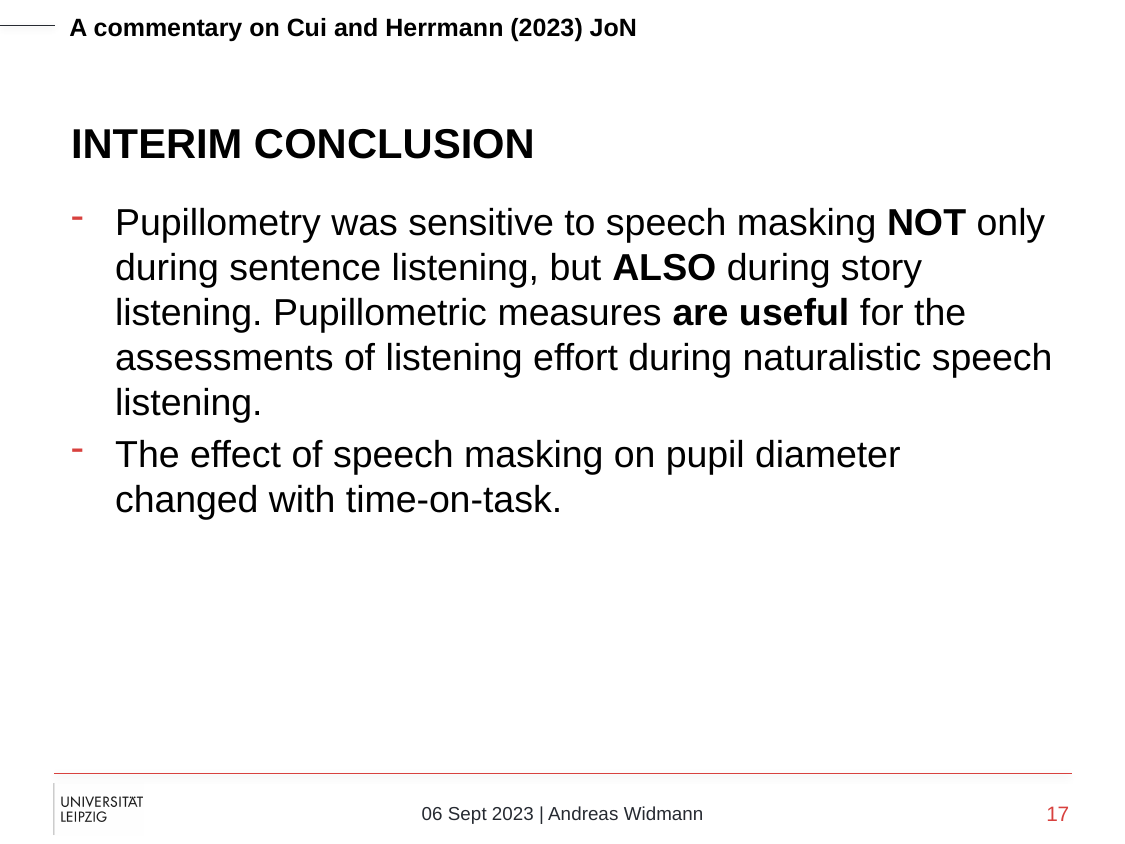

# Interim Conclusion
Pupillometry was sensitive to speech masking NOT only during sentence listening, but ALSO during story listening. Pupillometric measures are useful for the assessments of listening effort during naturalistic speech listening.
The effect of speech masking on pupil diameter changed with time-on-task.
17